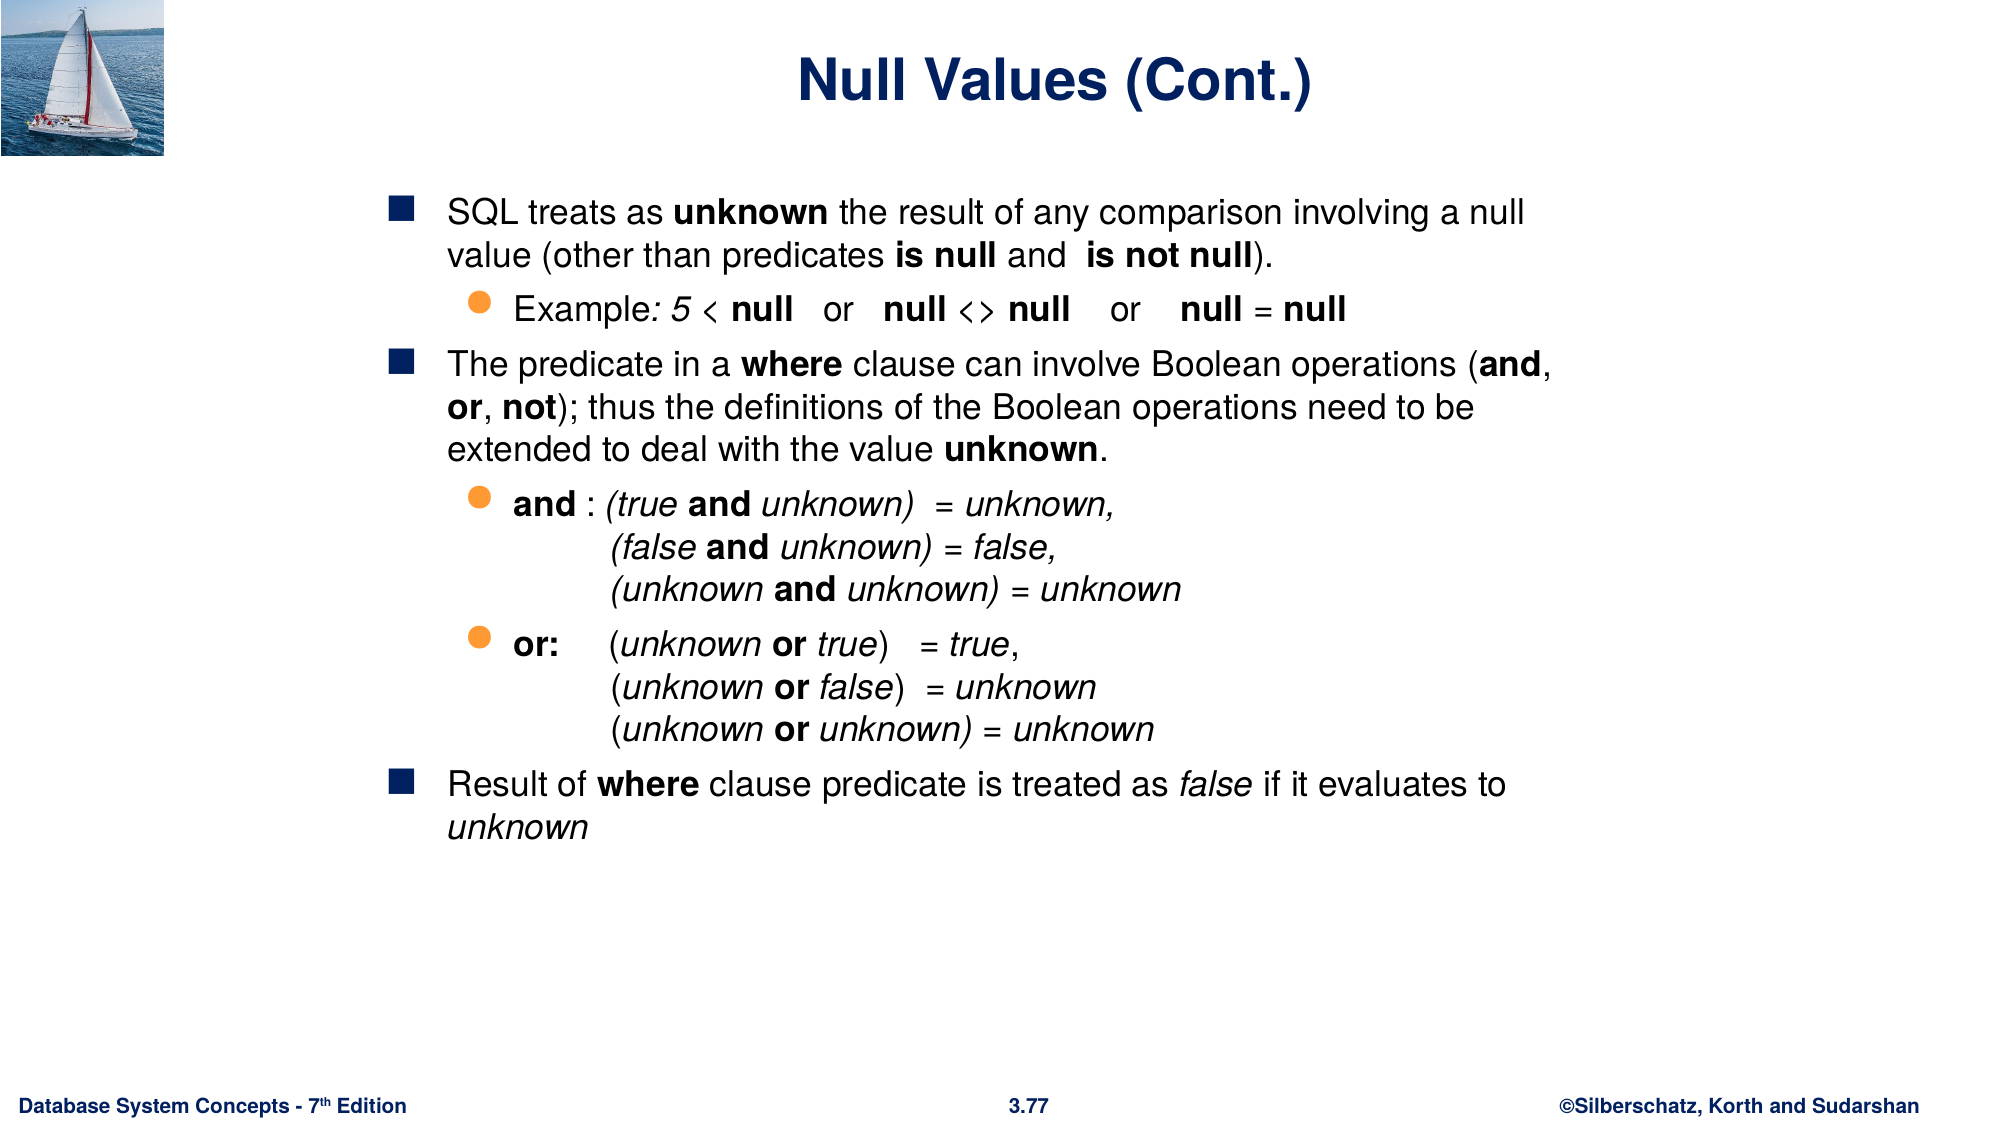

# Null Values (Cont.)
SQL treats as unknown the result of any comparison involving a null value (other than predicates is null and  is not null).
Example: 5 < null   or   null <> null    or    null = null
The predicate in a where clause can involve Boolean operations (and, or, not); thus the definitions of the Boolean operations need to be  extended to deal with the value unknown.
and : (true and unknown)  = unknown,
          (false and unknown) = false,
          (unknown and unknown) = unknown
or:     (unknown or true)   = true,
          (unknown or false)  = unknown
          (unknown or unknown) = unknown
Result of where clause predicate is treated as false if it evaluates to unknown